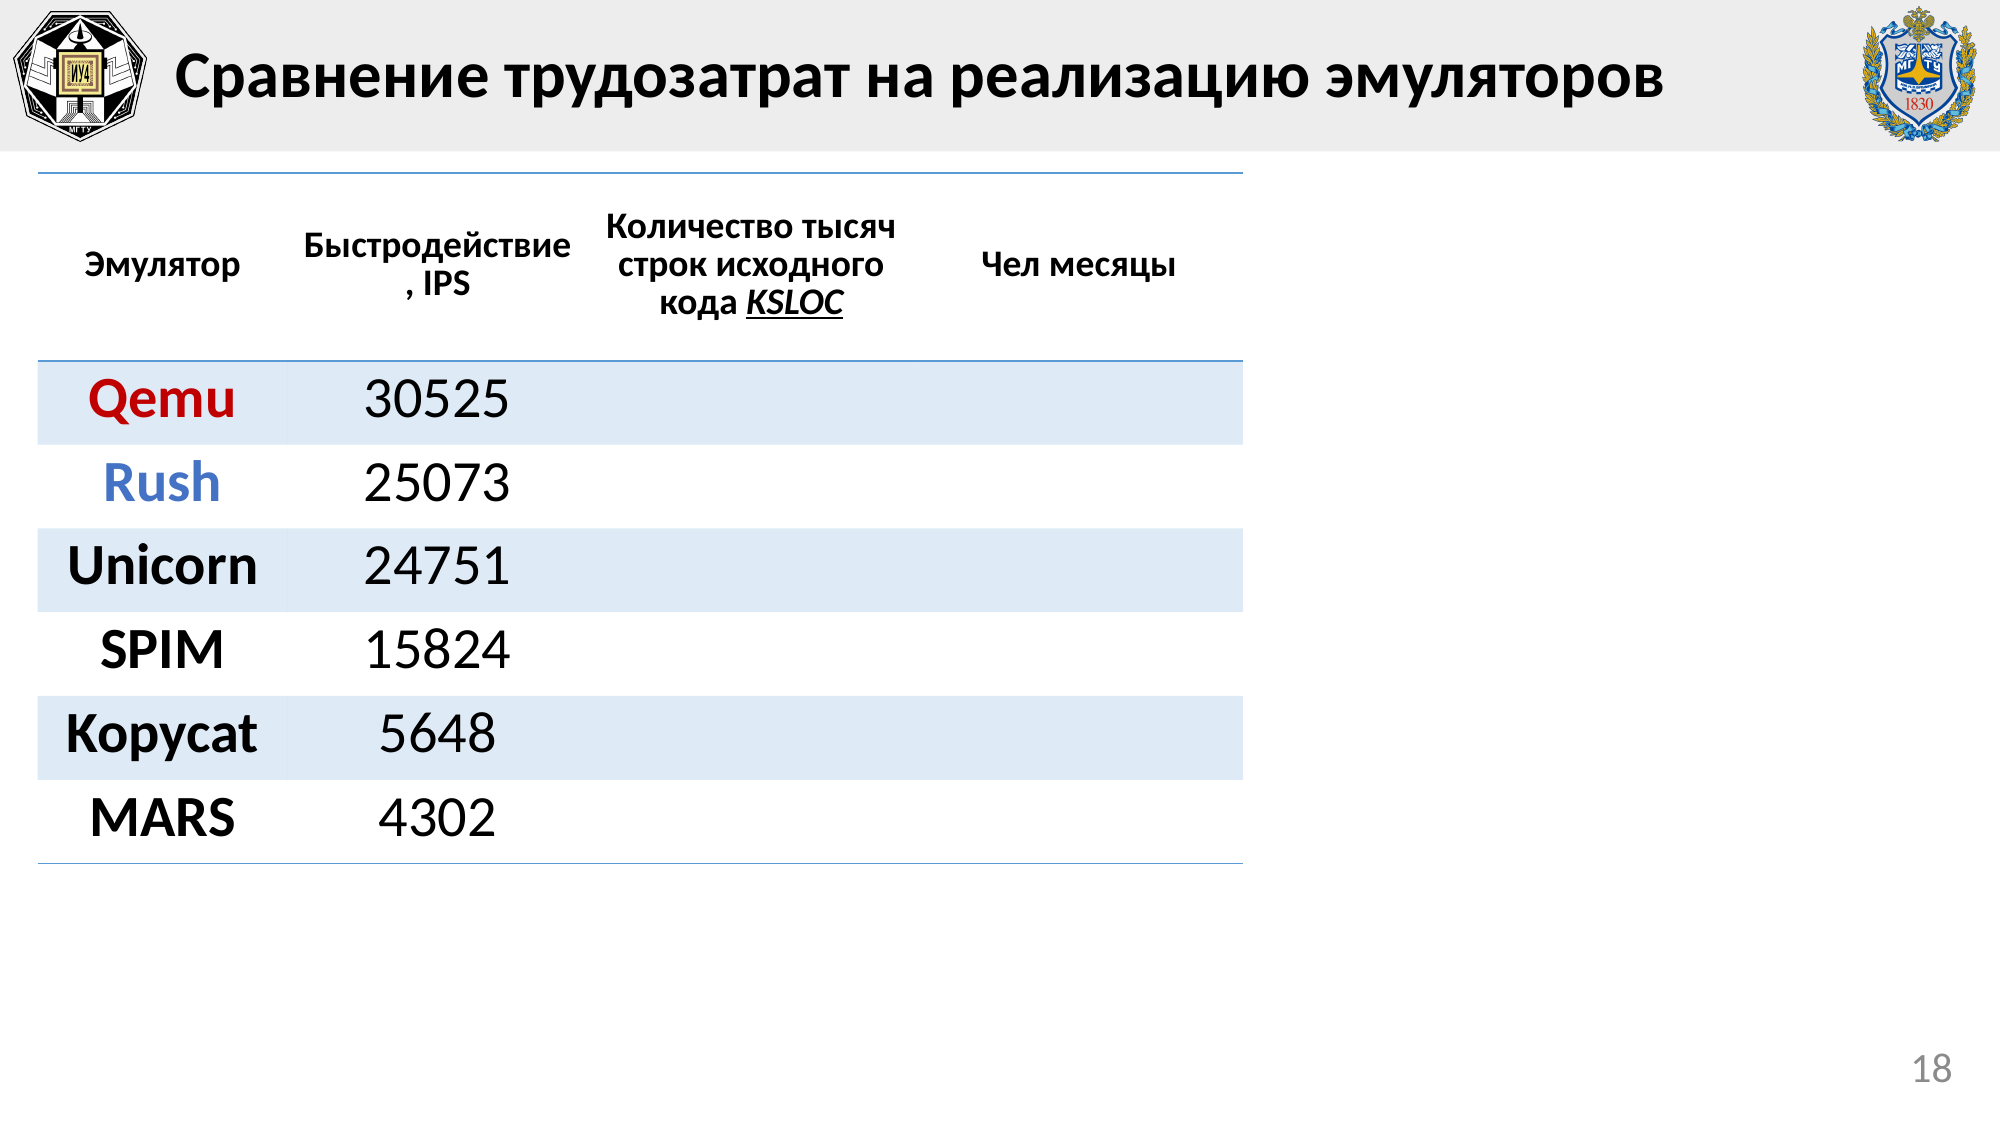

# Сравнение трудозатрат на реализацию эмуляторов
| Эмулятор | Быстродействие, IPS | Количество тысяч строк исходного кода KSLOC | Чел месяцы |
| --- | --- | --- | --- |
| Qemu | 30525 |  |  |
| Rush | 25073 |  |  |
| Unicorn | 24751 |  |  |
| SPIM | 15824 |  |  |
| Kopycat | 5648 |  |  |
| MARS | 4302 |  |  |

18